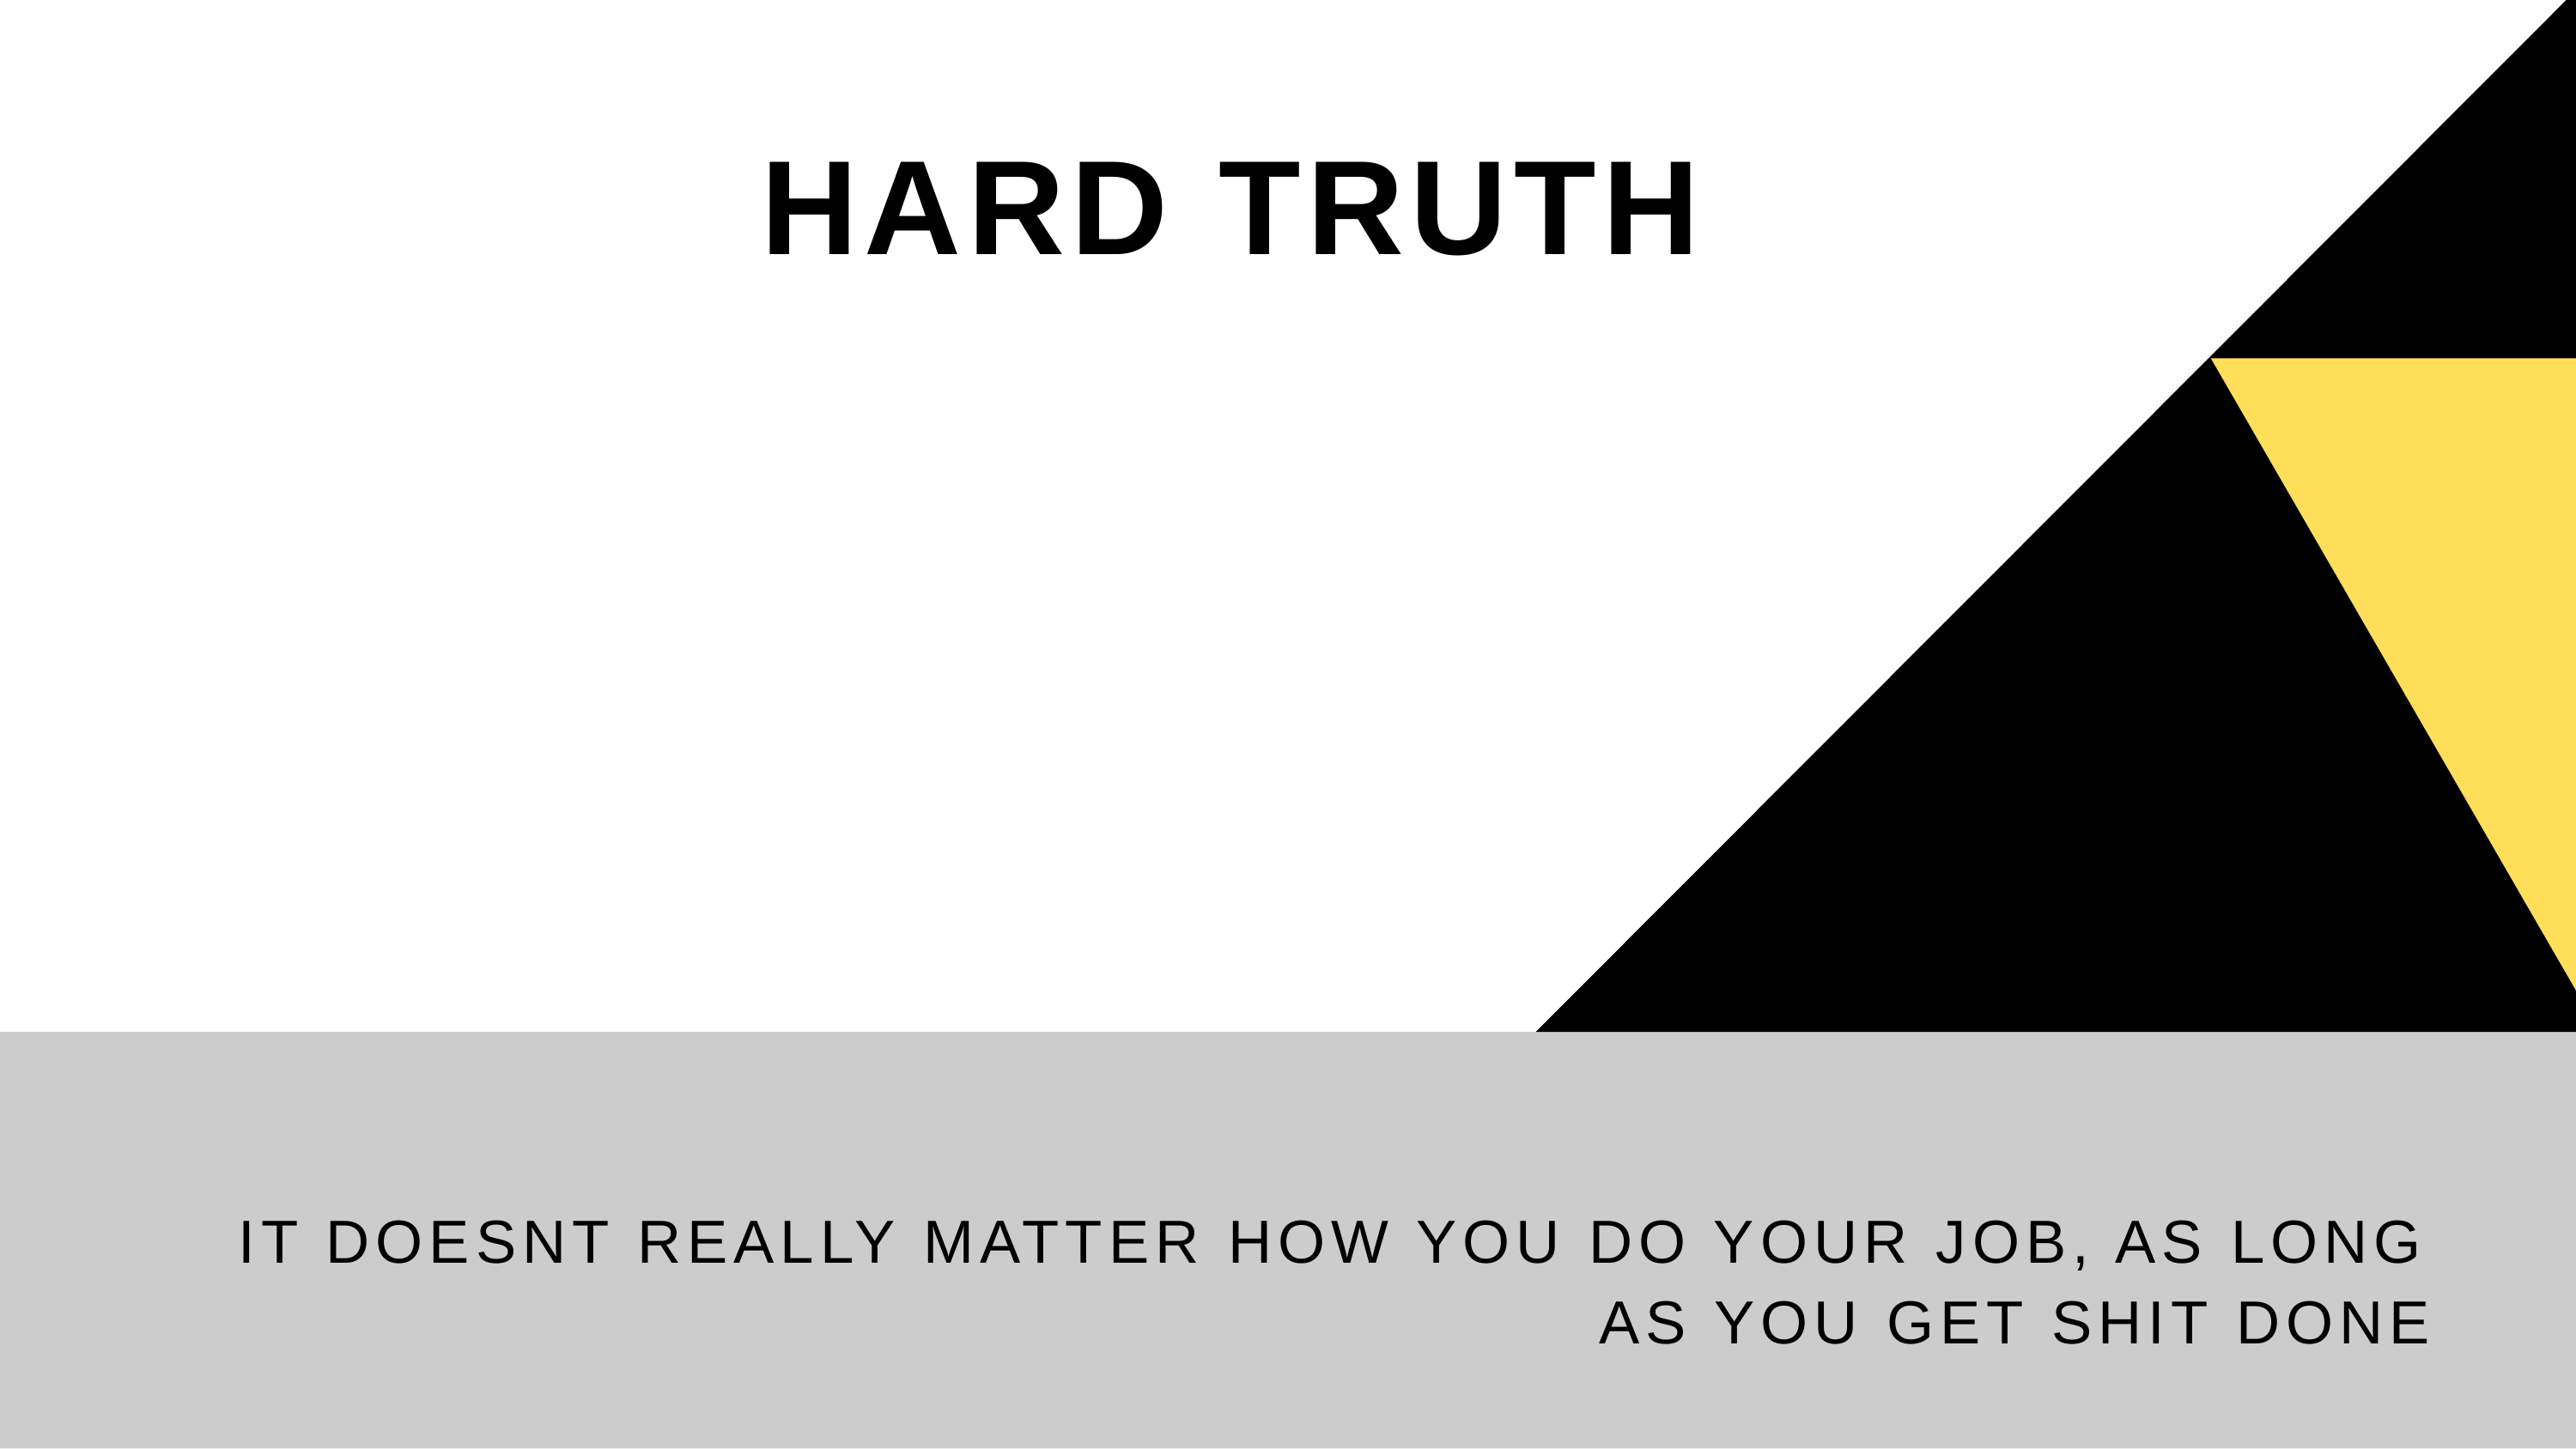

HARD TRUTH

IT DOESNT REALLY MATTER HOW YOU DO YOUR JOB, AS LONG AS YOU GET SHIT DONE